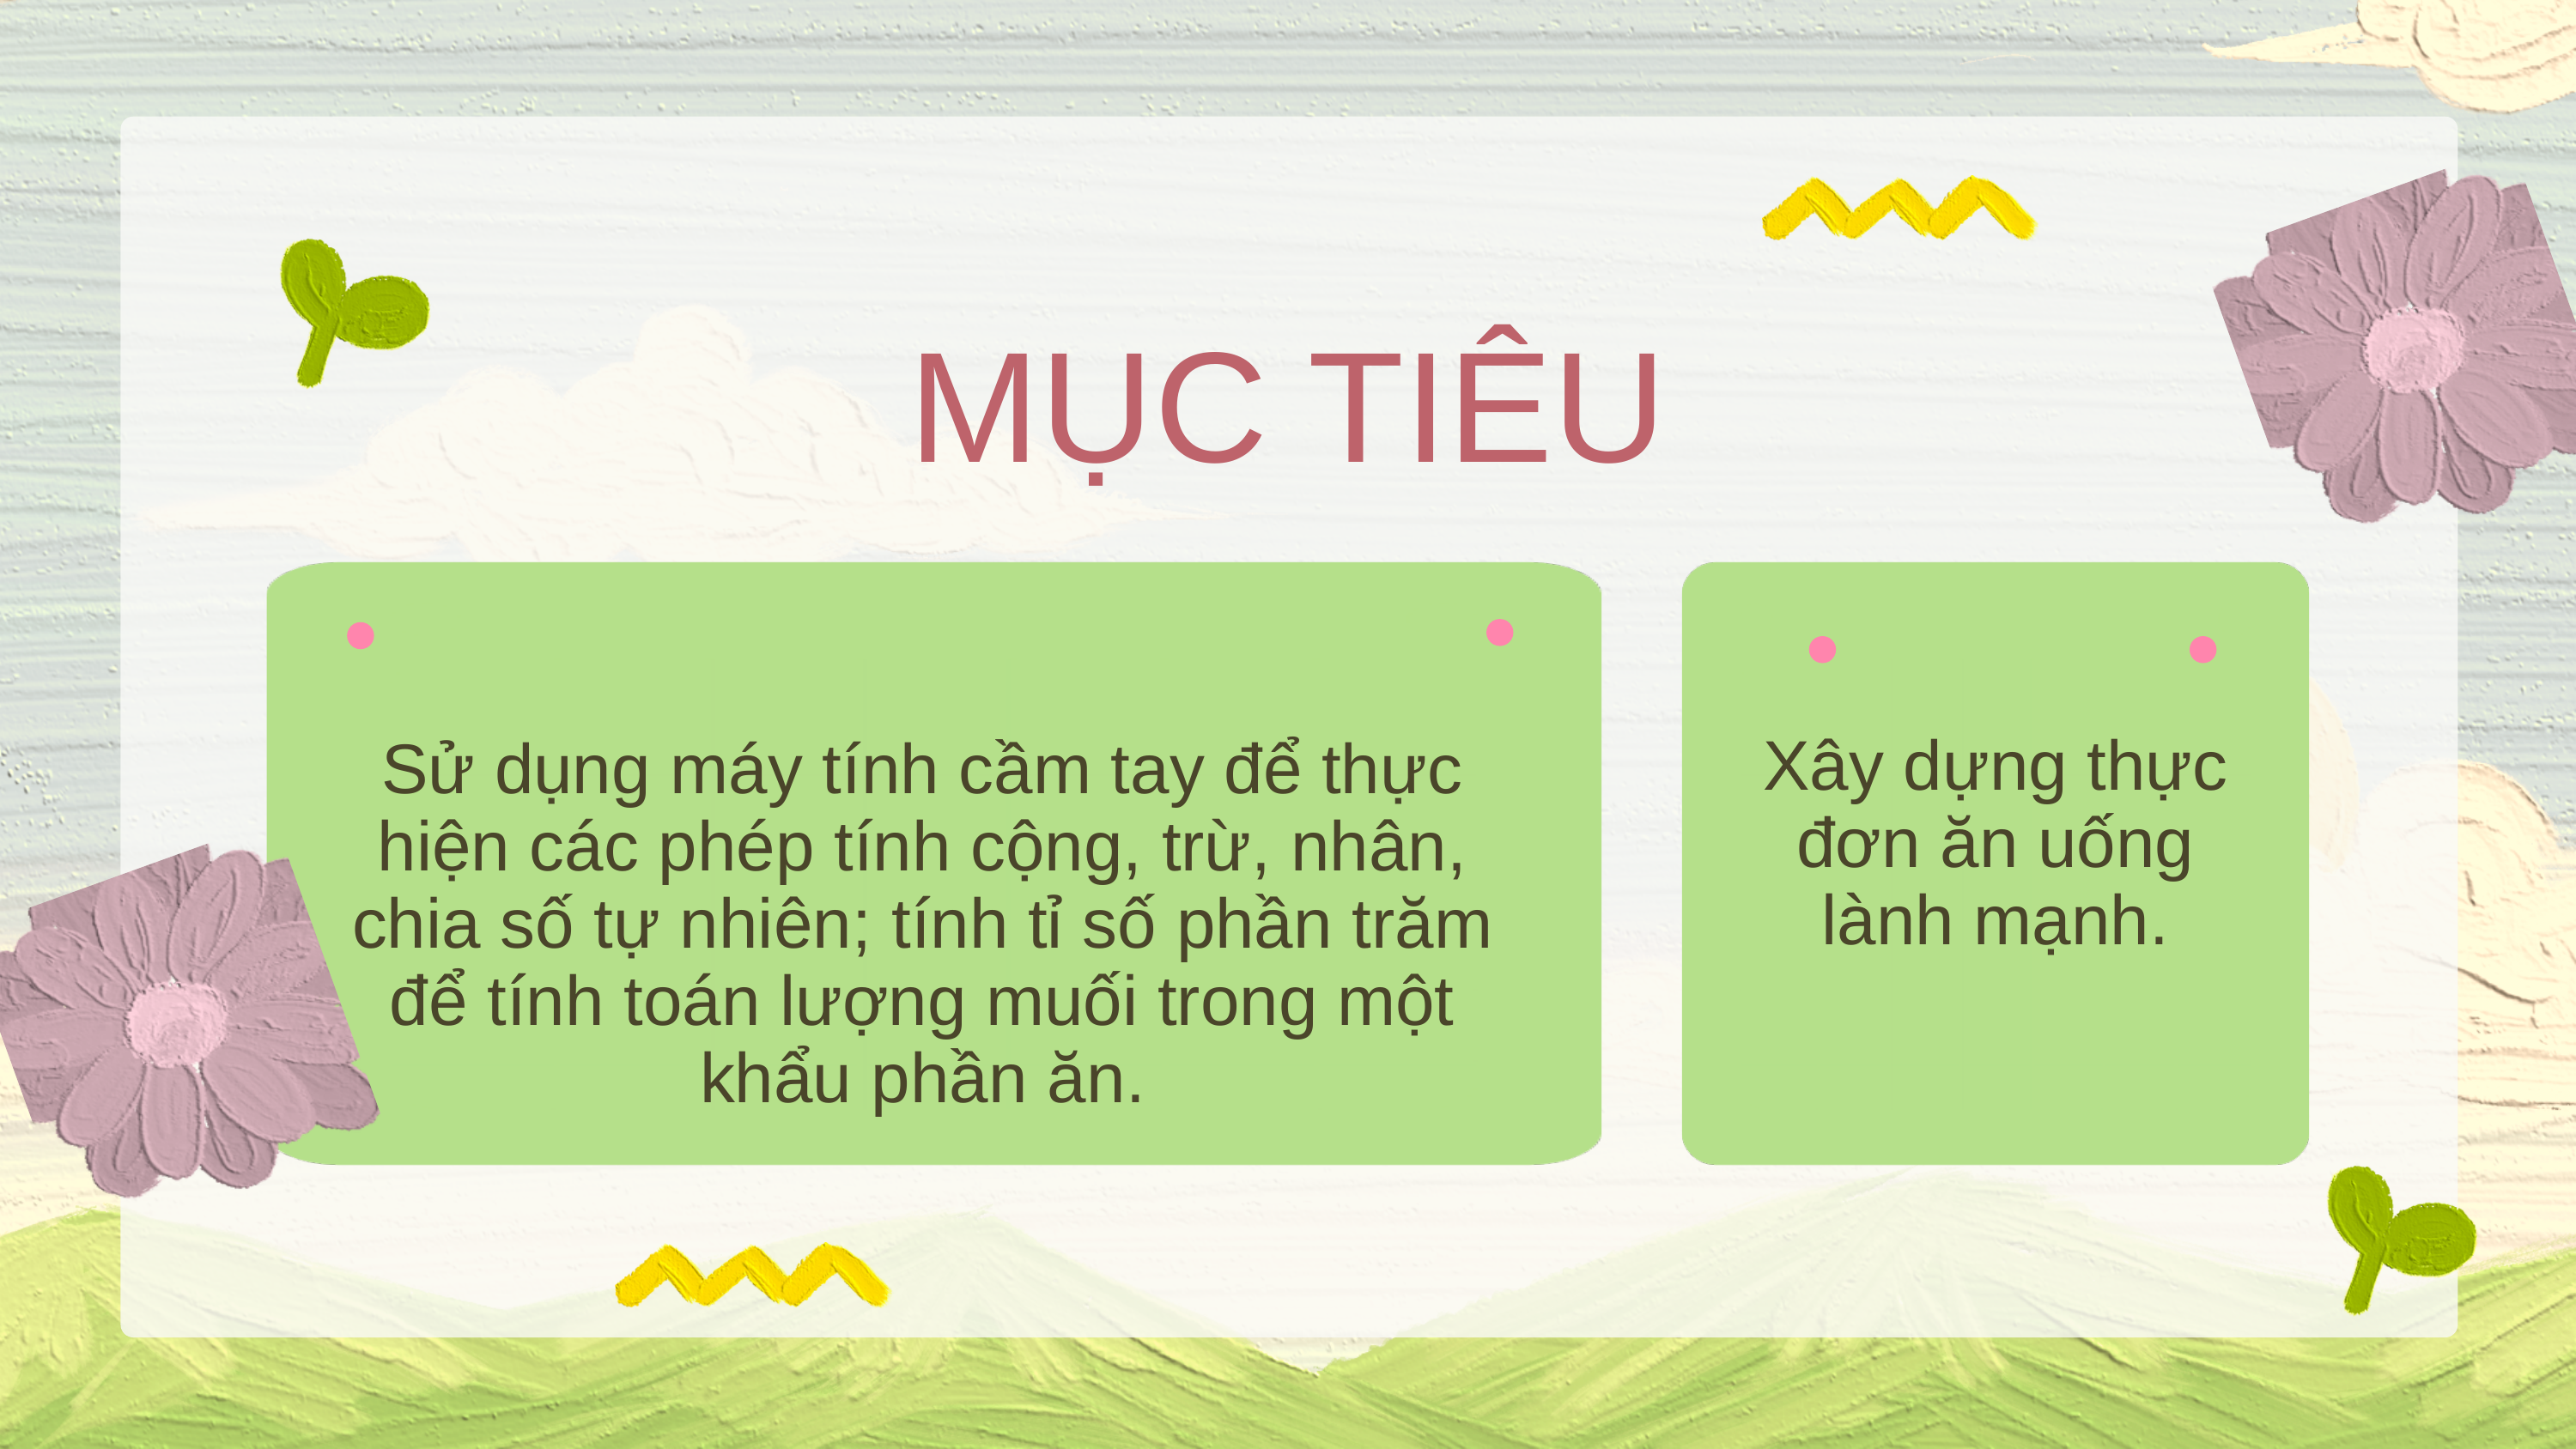

MỤC TIÊU

Xây dựng thực đơn ăn uống lành mạnh.
Sử dụng máy tính cầm tay để thực hiện các phép tính cộng, trừ, nhân, chia số tự nhiên; tính tỉ số phần trăm để tính toán lượng muối trong một khẩu phần ăn.